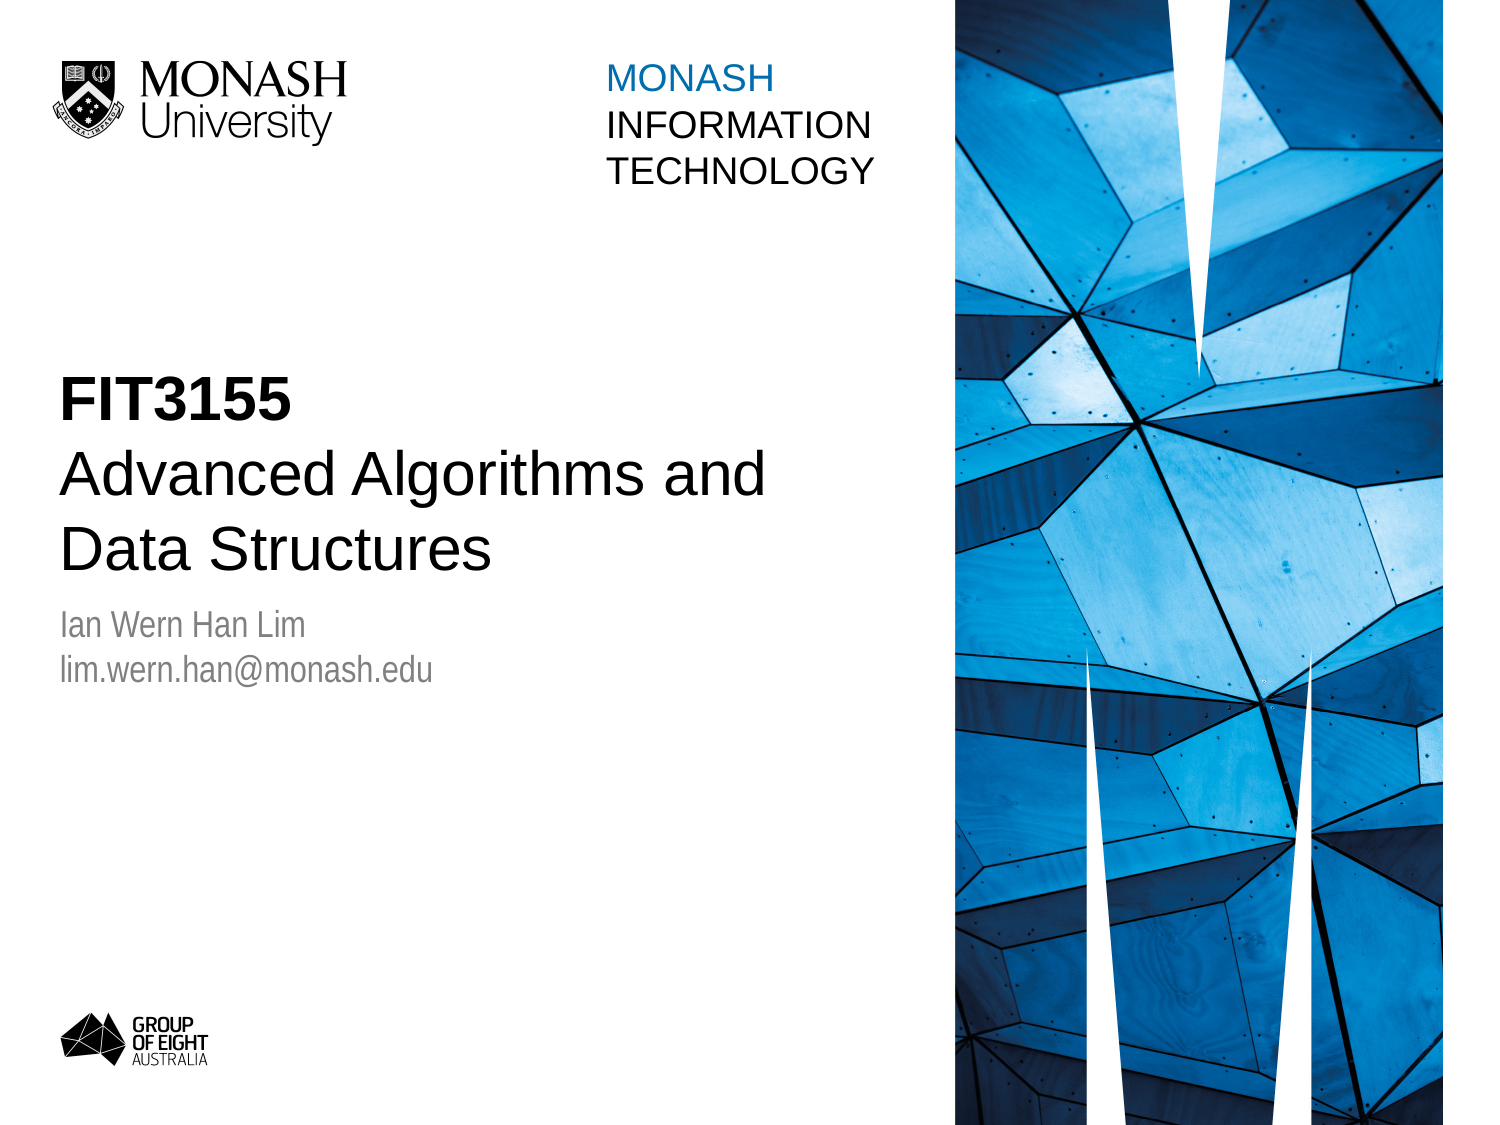

MONASH
INFORMATION
TECHNOLOGY
# FIT3155 Advanced Algorithms and Data Structures
Ian Wern Han Lim
lim.wern.han@monash.edu